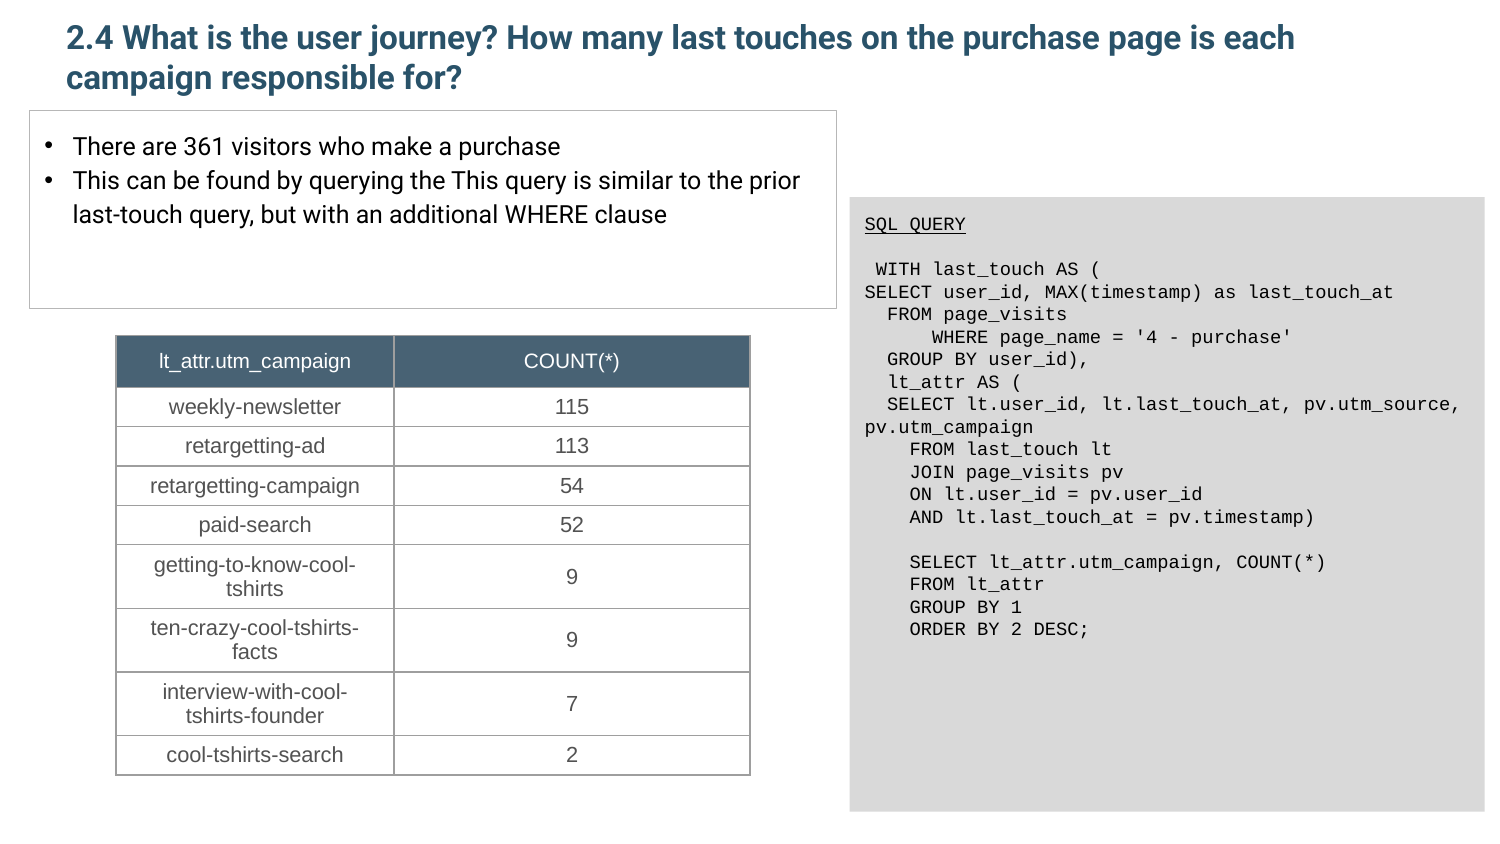

2.4 What is the user journey? How many last touches on the purchase page is each campaign responsible for?
There are 361 visitors who make a purchase
This can be found by querying the This query is similar to the prior last-touch query, but with an additional WHERE clause
SQL QUERY

 WITH last_touch AS (
SELECT user_id, MAX(timestamp) as last_touch_at
  FROM page_visits
      WHERE page_name = '4 - purchase'
  GROUP BY user_id),
  lt_attr AS (
  SELECT lt.user_id, lt.last_touch_at, pv.utm_source, pv.utm_campaign
    FROM last_touch lt
    JOIN page_visits pv
    ON lt.user_id = pv.user_id
    AND lt.last_touch_at = pv.timestamp)

    SELECT lt_attr.utm_campaign, COUNT(*)
    FROM lt_attr
    GROUP BY 1
    ORDER BY 2 DESC;
| lt\_attr.utm\_campaign | COUNT(\*) |
| --- | --- |
| weekly-newsletter | 115 |
| retargetting-ad | 113 |
| retargetting-campaign | 54 |
| paid-search | 52 |
| getting-to-know-cool-tshirts | 9 |
| ten-crazy-cool-tshirts-facts | 9 |
| interview-with-cool-tshirts-founder | 7 |
| cool-tshirts-search | 2 |